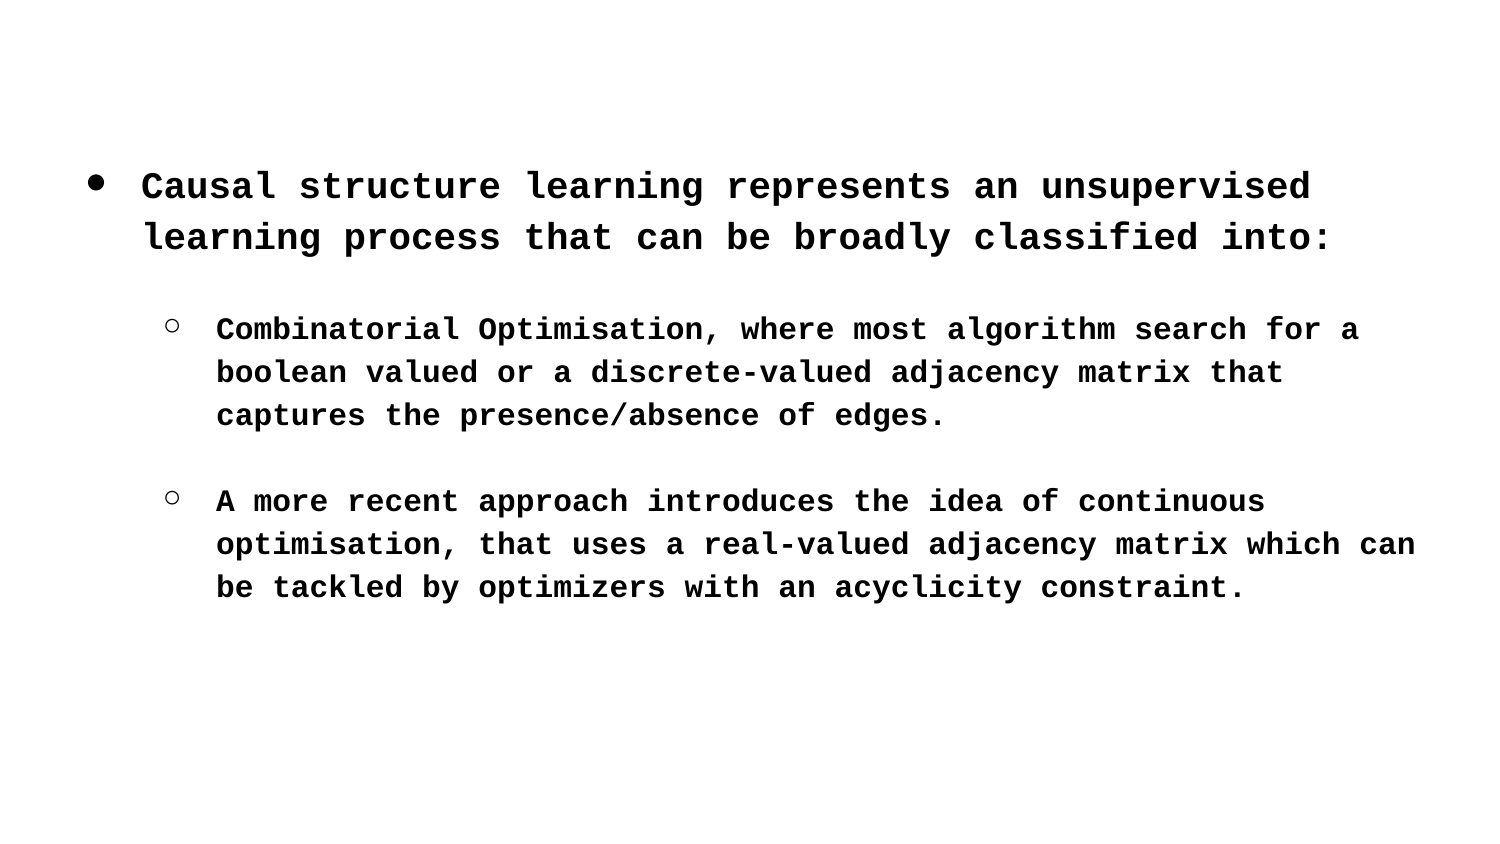

Causal structure learning represents an unsupervised learning process that can be broadly classified into:
Combinatorial Optimisation, where most algorithm search for a boolean valued or a discrete-valued adjacency matrix that captures the presence/absence of edges.
A more recent approach introduces the idea of continuous optimisation, that uses a real-valued adjacency matrix which can be tackled by optimizers with an acyclicity constraint.